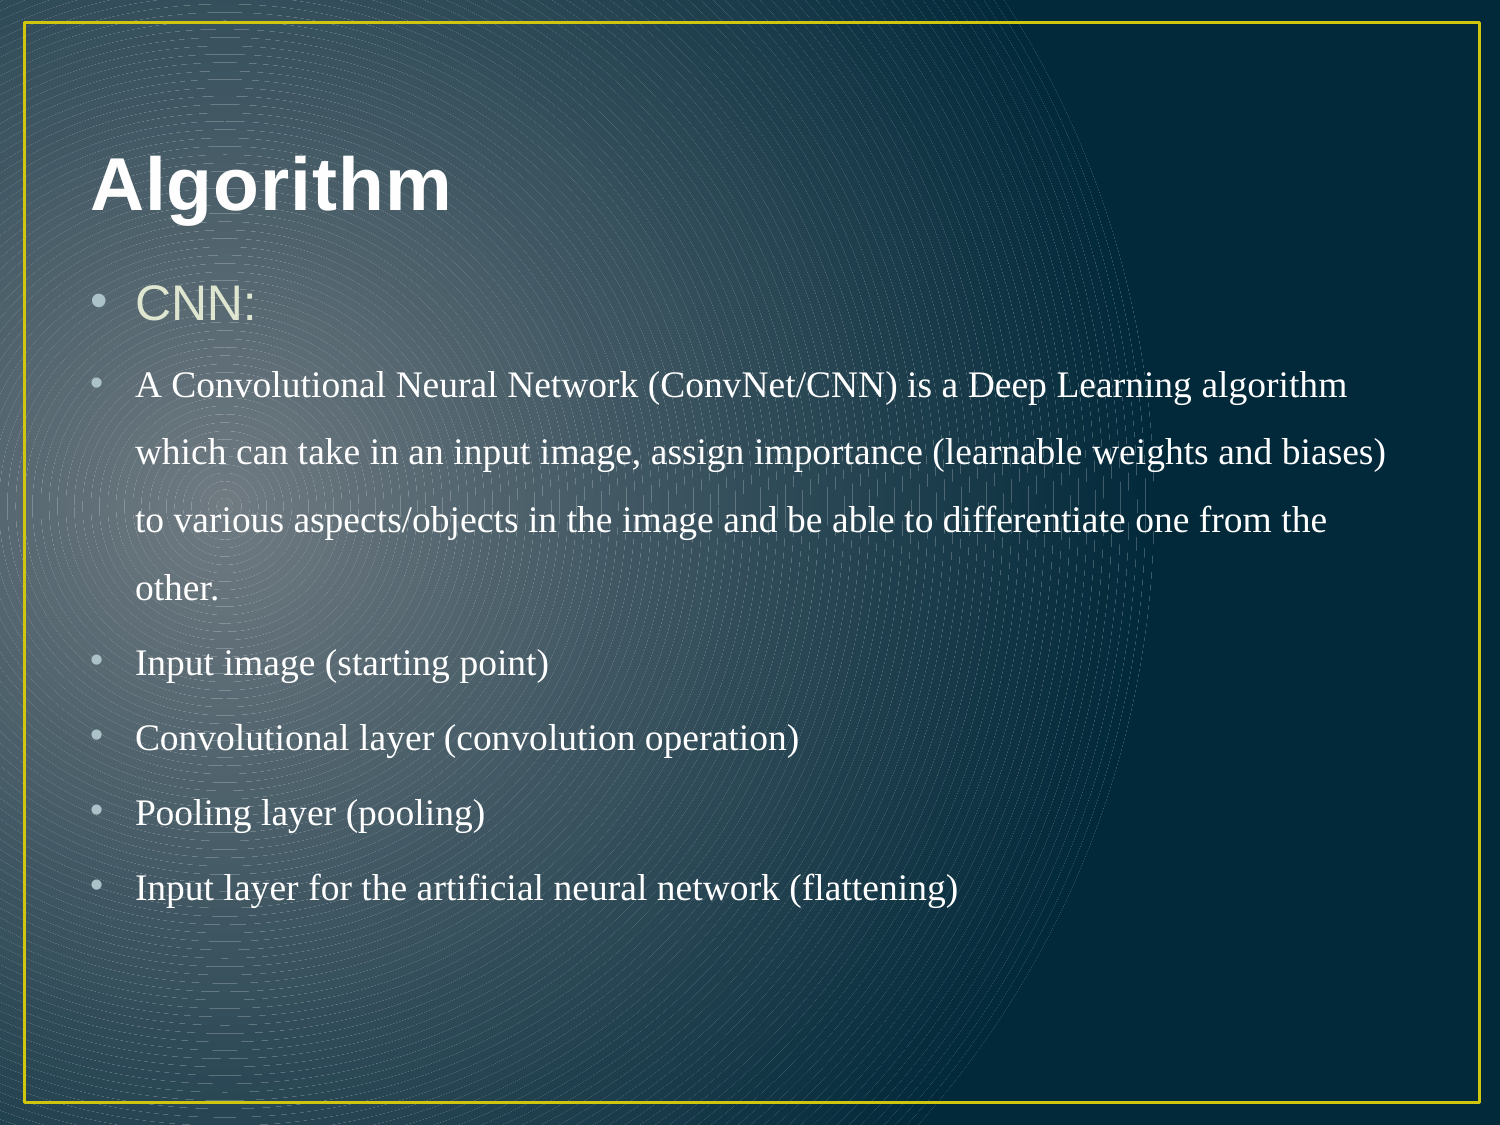

# Algorithm
CNN:
A Convolutional Neural Network (ConvNet/CNN) is a Deep Learning algorithm which can take in an input image, assign importance (learnable weights and biases) to various aspects/objects in the image and be able to differentiate one from the other.
Input image (starting point)
Convolutional layer (convolution operation)
Pooling layer (pooling)
Input layer for the artificial neural network (flattening)